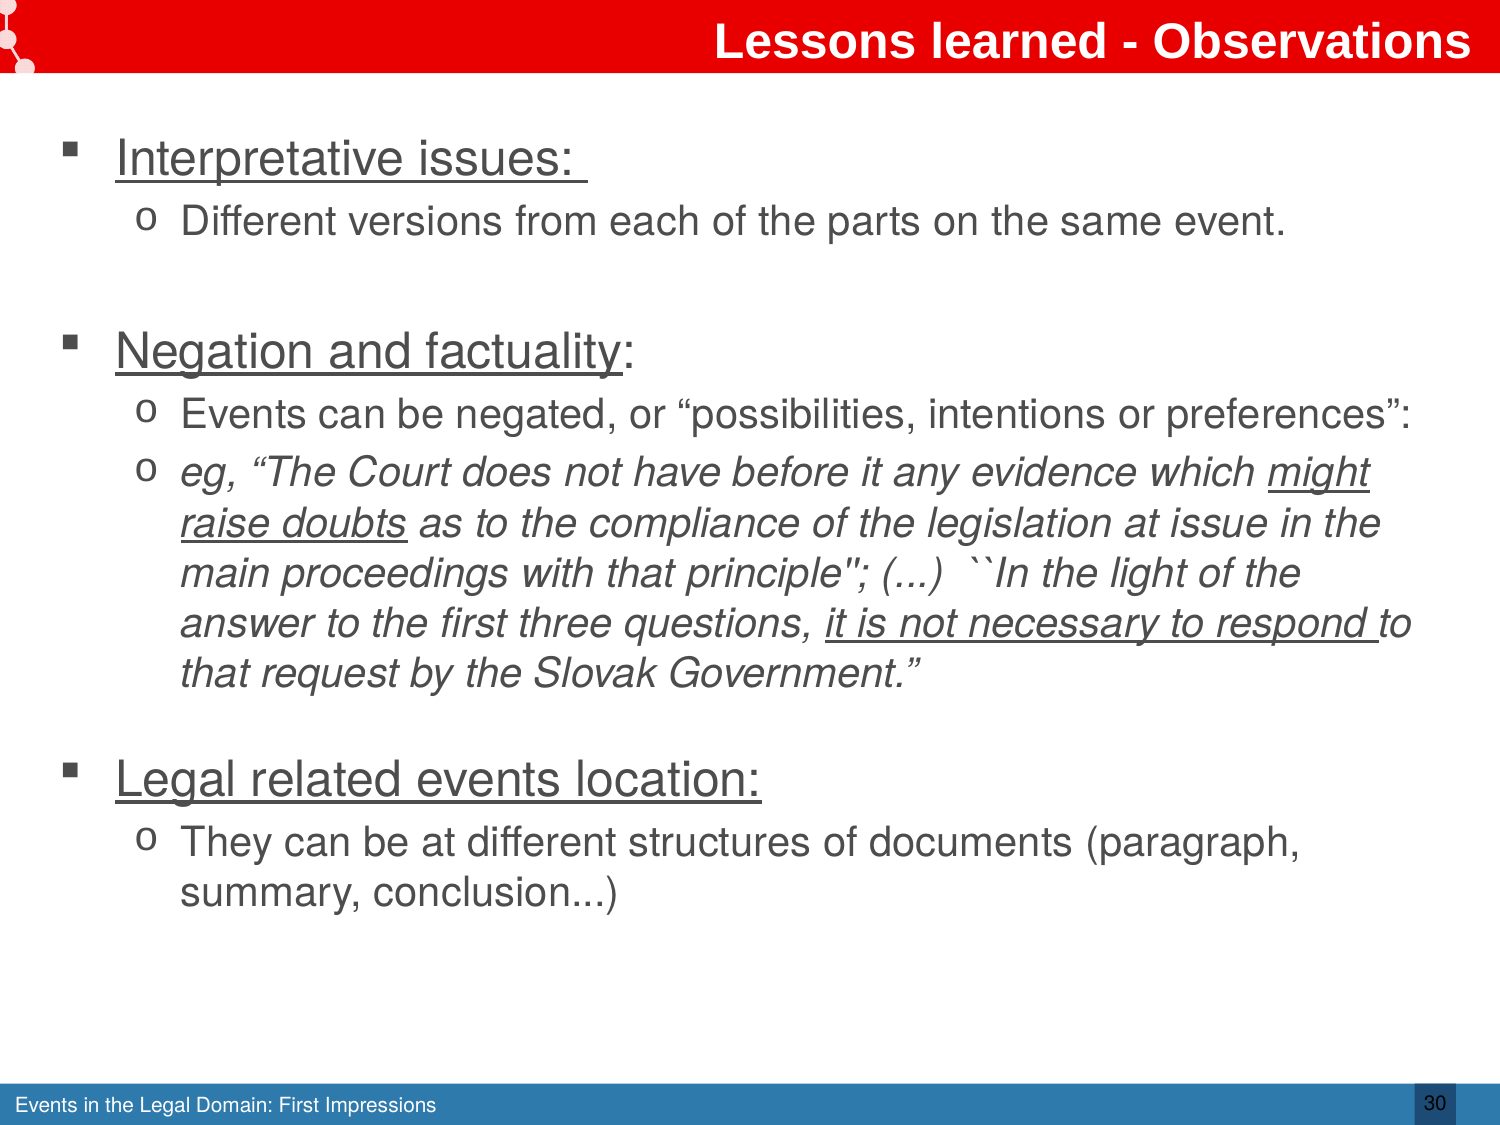

# Lessons learned - Observations
Interpretative issues:
Different versions from each of the parts on the same event.

Negation and factuality:
Events can be negated, or “possibilities, intentions or preferences”:
eg, “The Court does not have before it any evidence which might raise doubts as to the compliance of the legislation at issue in the main proceedings with that principle''; (...)  ``In the light of the answer to the first three questions, it is not necessary to respond to that request by the Slovak Government.”

Legal related events location:
They can be at different structures of documents (paragraph, summary, conclusion...)

30